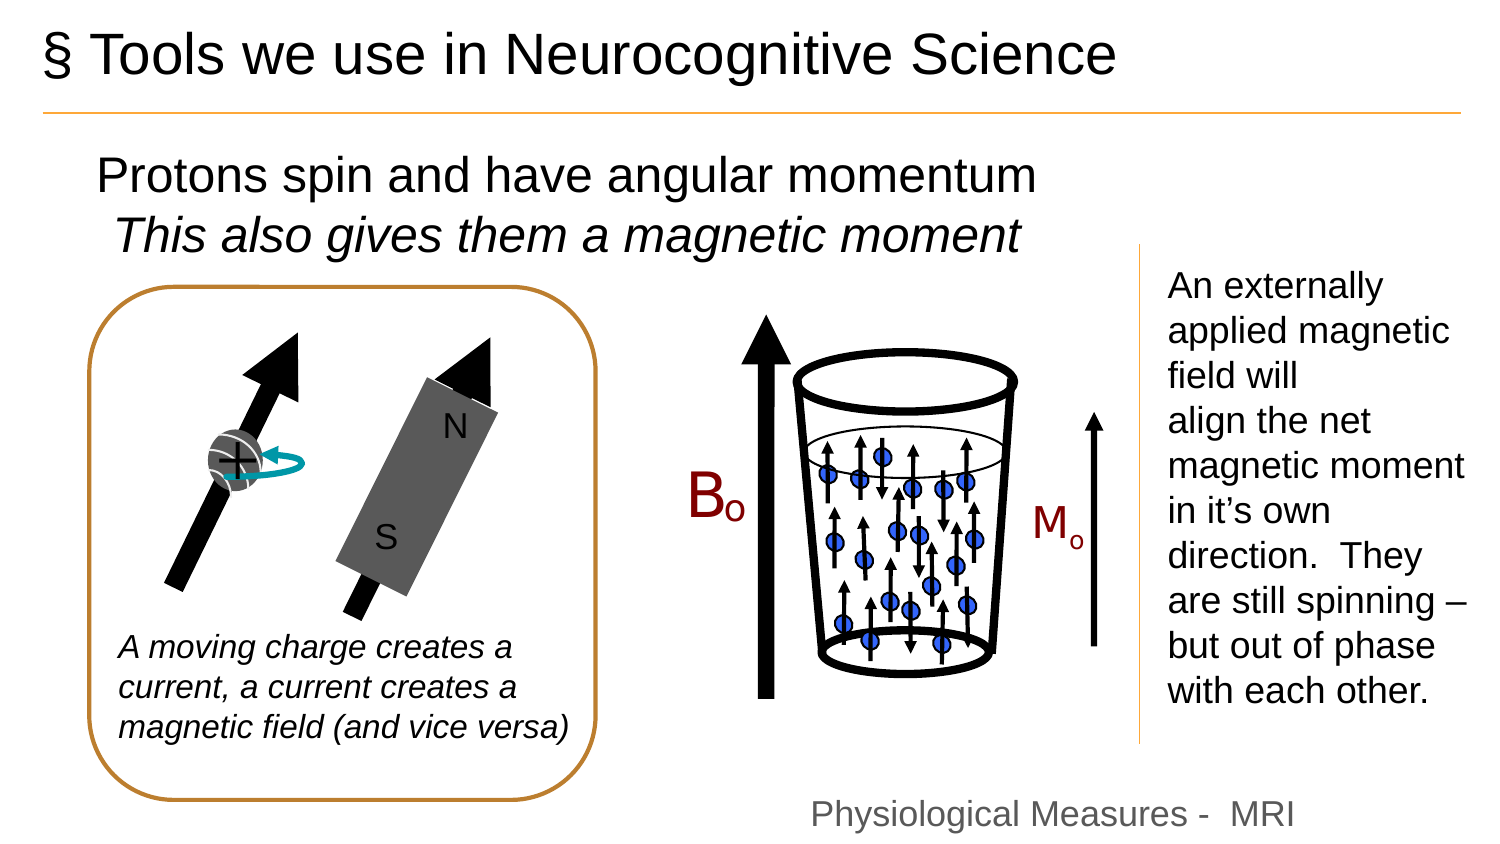

# § Tools we use in Neurocognitive Science
Protons spin and have angular momentum
This also gives them a magnetic moment
An externally applied magnetic field will
align the net magnetic moment in it’s own direction.  They are still spinning – but out of phase with each other.

B
o

Mo

+

N
S
A moving charge creates a current, a current creates a magnetic field (and vice versa)
Physiological Measures -  MRI